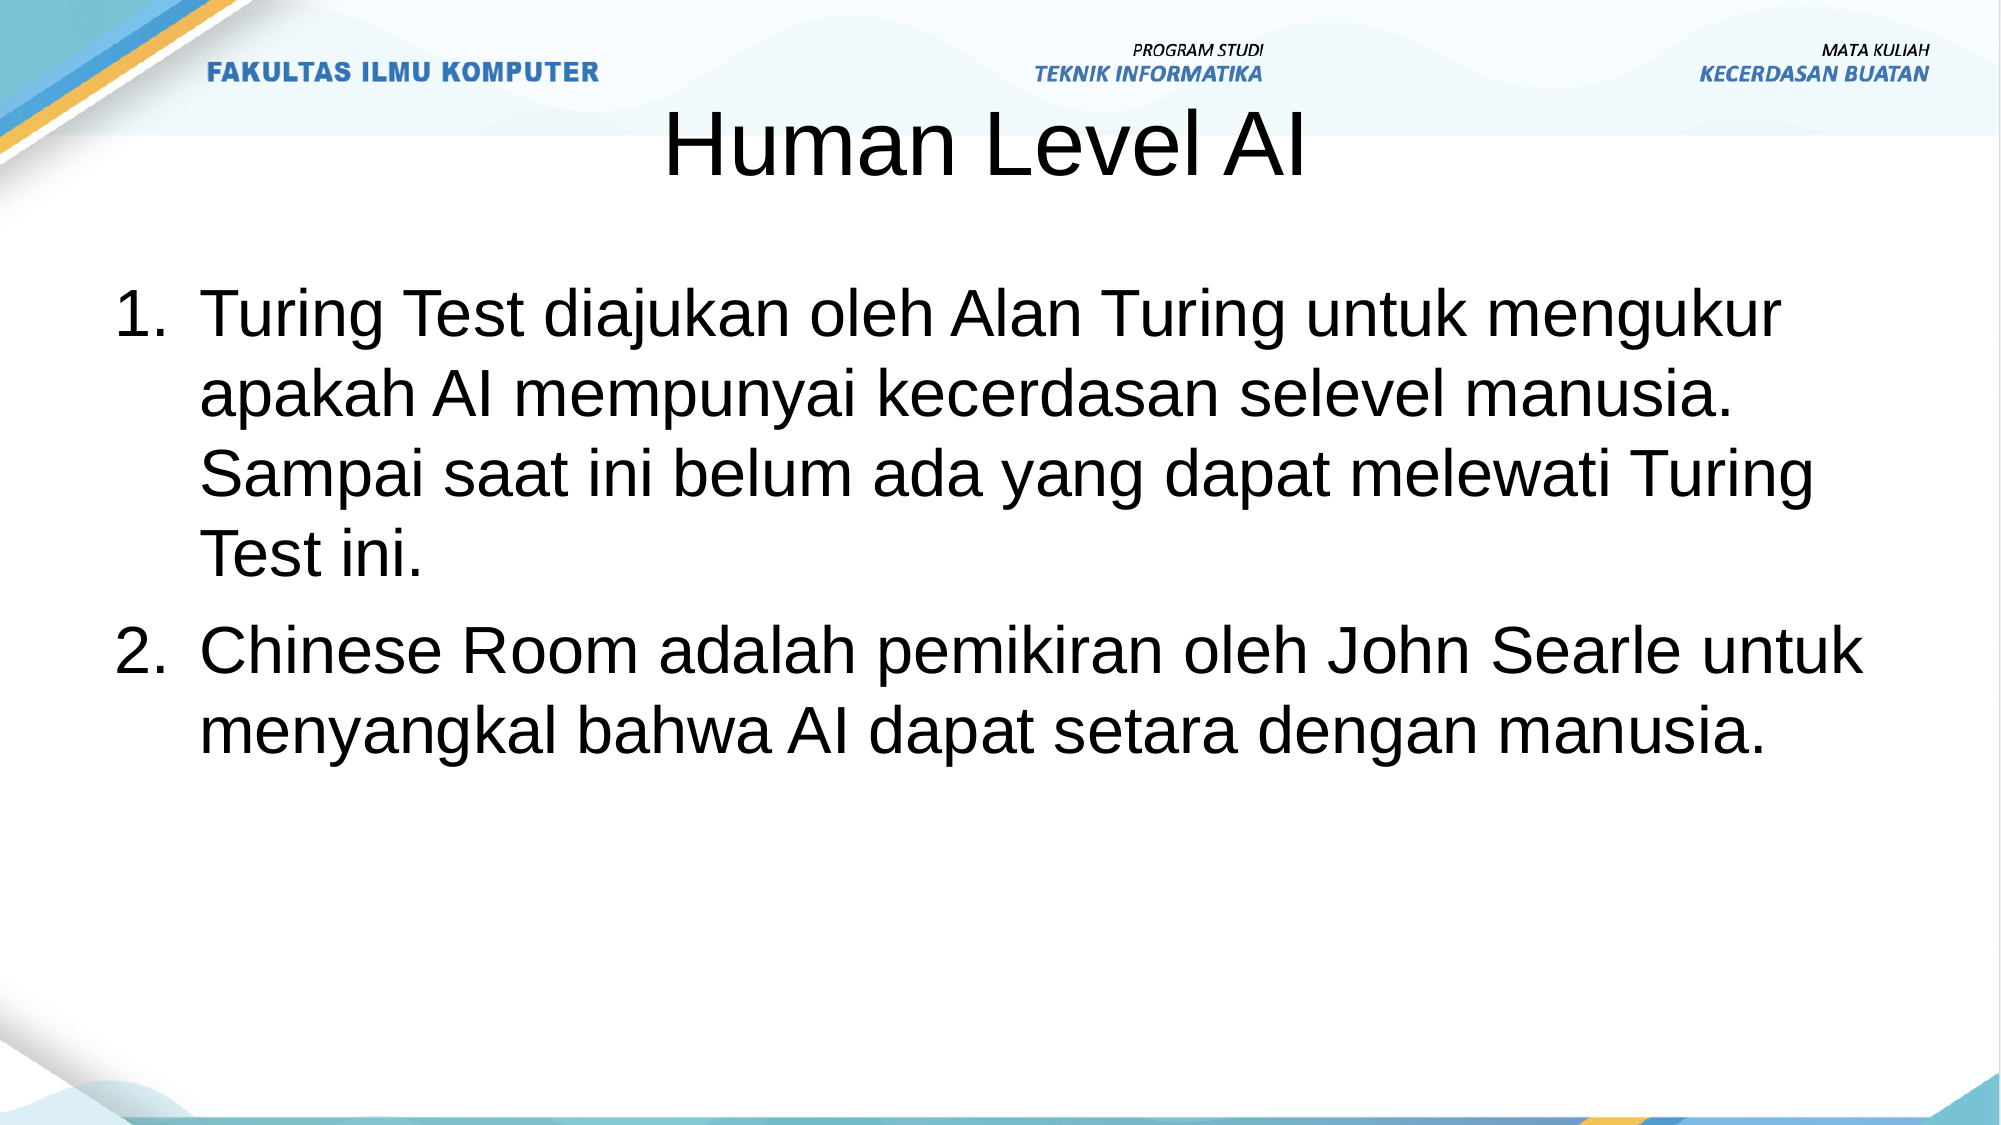

# Human Level AI
Turing Test diajukan oleh Alan Turing untuk mengukur apakah AI mempunyai kecerdasan selevel manusia. Sampai saat ini belum ada yang dapat melewati Turing Test ini.
Chinese Room adalah pemikiran oleh John Searle untuk menyangkal bahwa AI dapat setara dengan manusia.